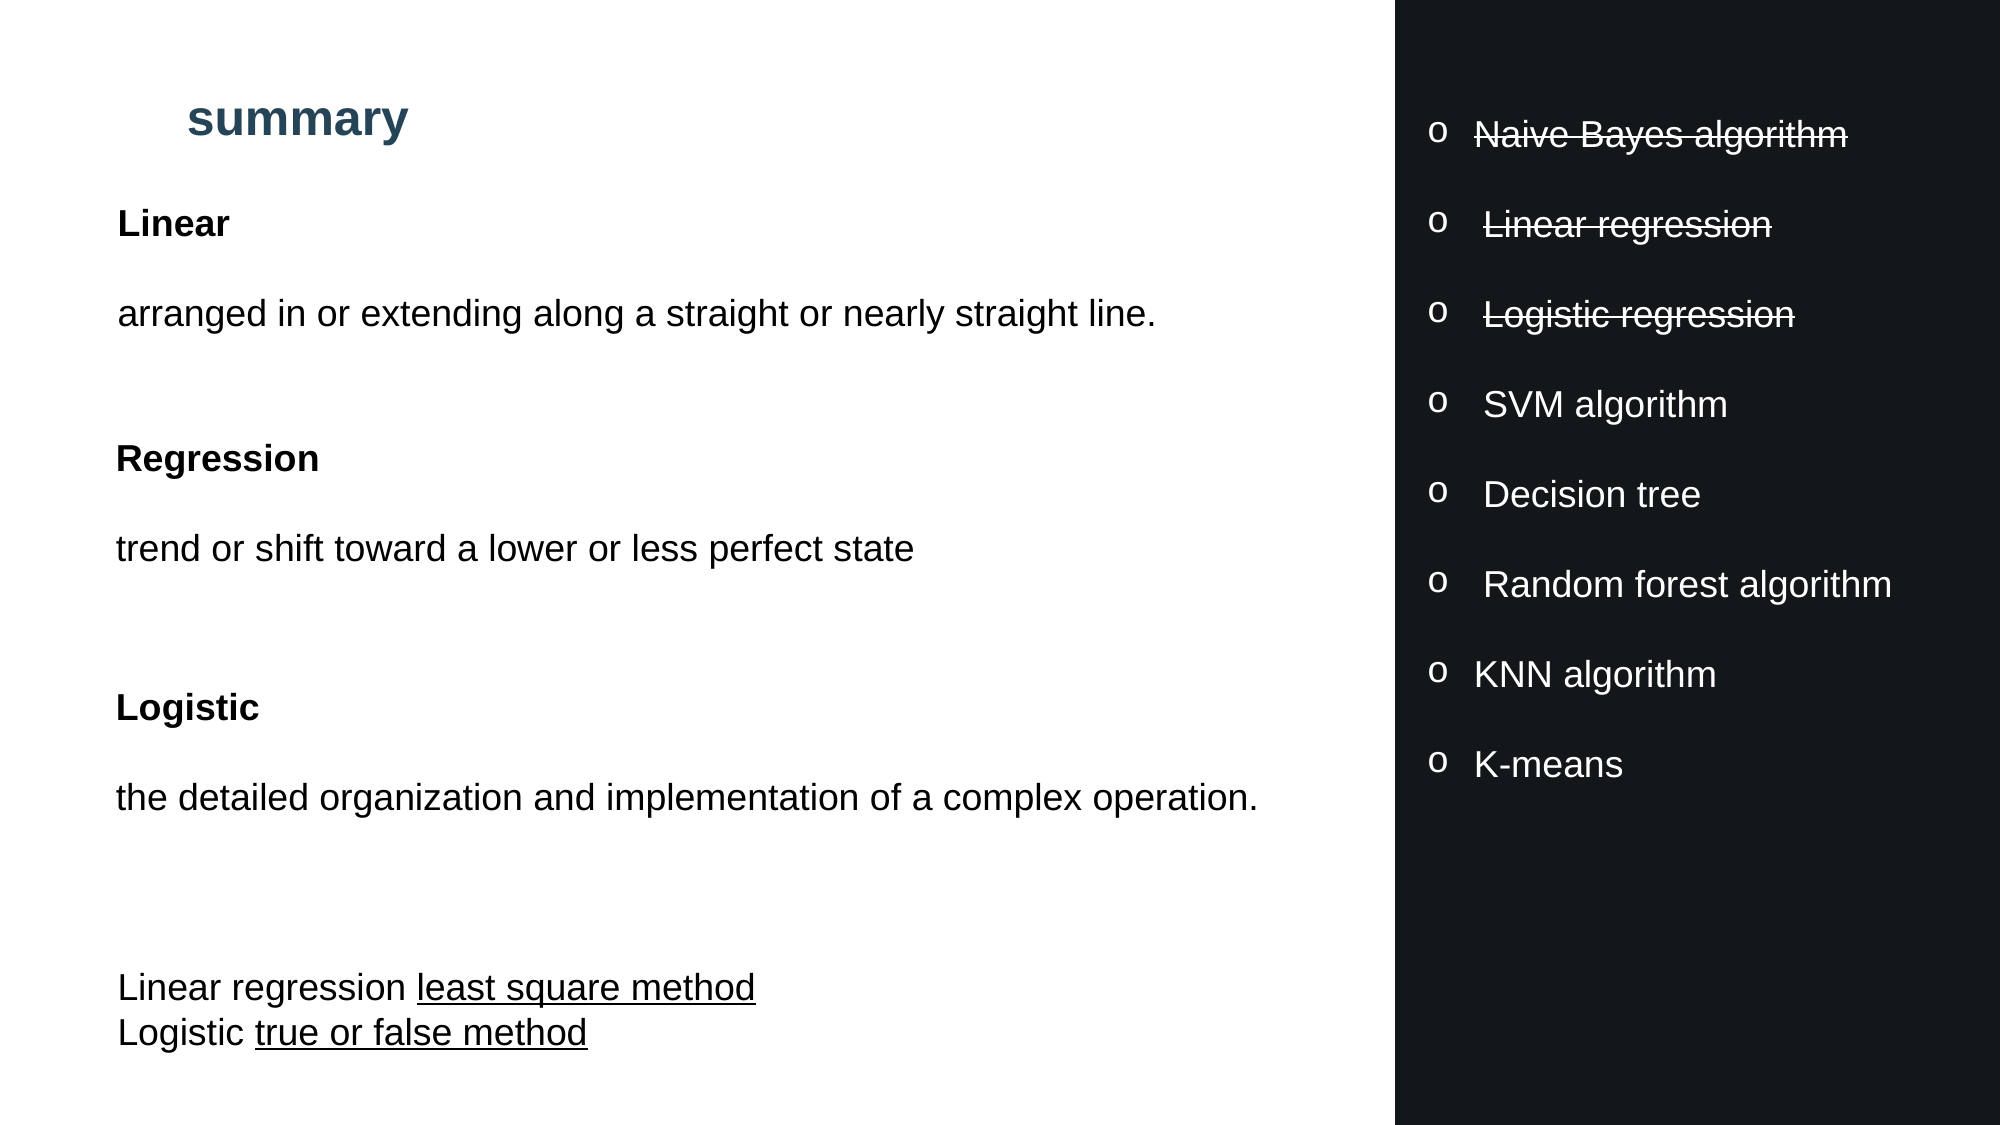

Naive Bayes algorithm
Linear regression
Logistic regression
SVM algorithm
Decision tree
Random forest algorithm
KNN algorithm
K-means

summary
Linear

arranged in or extending along a straight or nearly straight line.

Regression

trend or shift toward a lower or less perfect state

Logistic

the detailed organization and implementation of a complex operation.

Linear regression least square method
Logistic true or false method